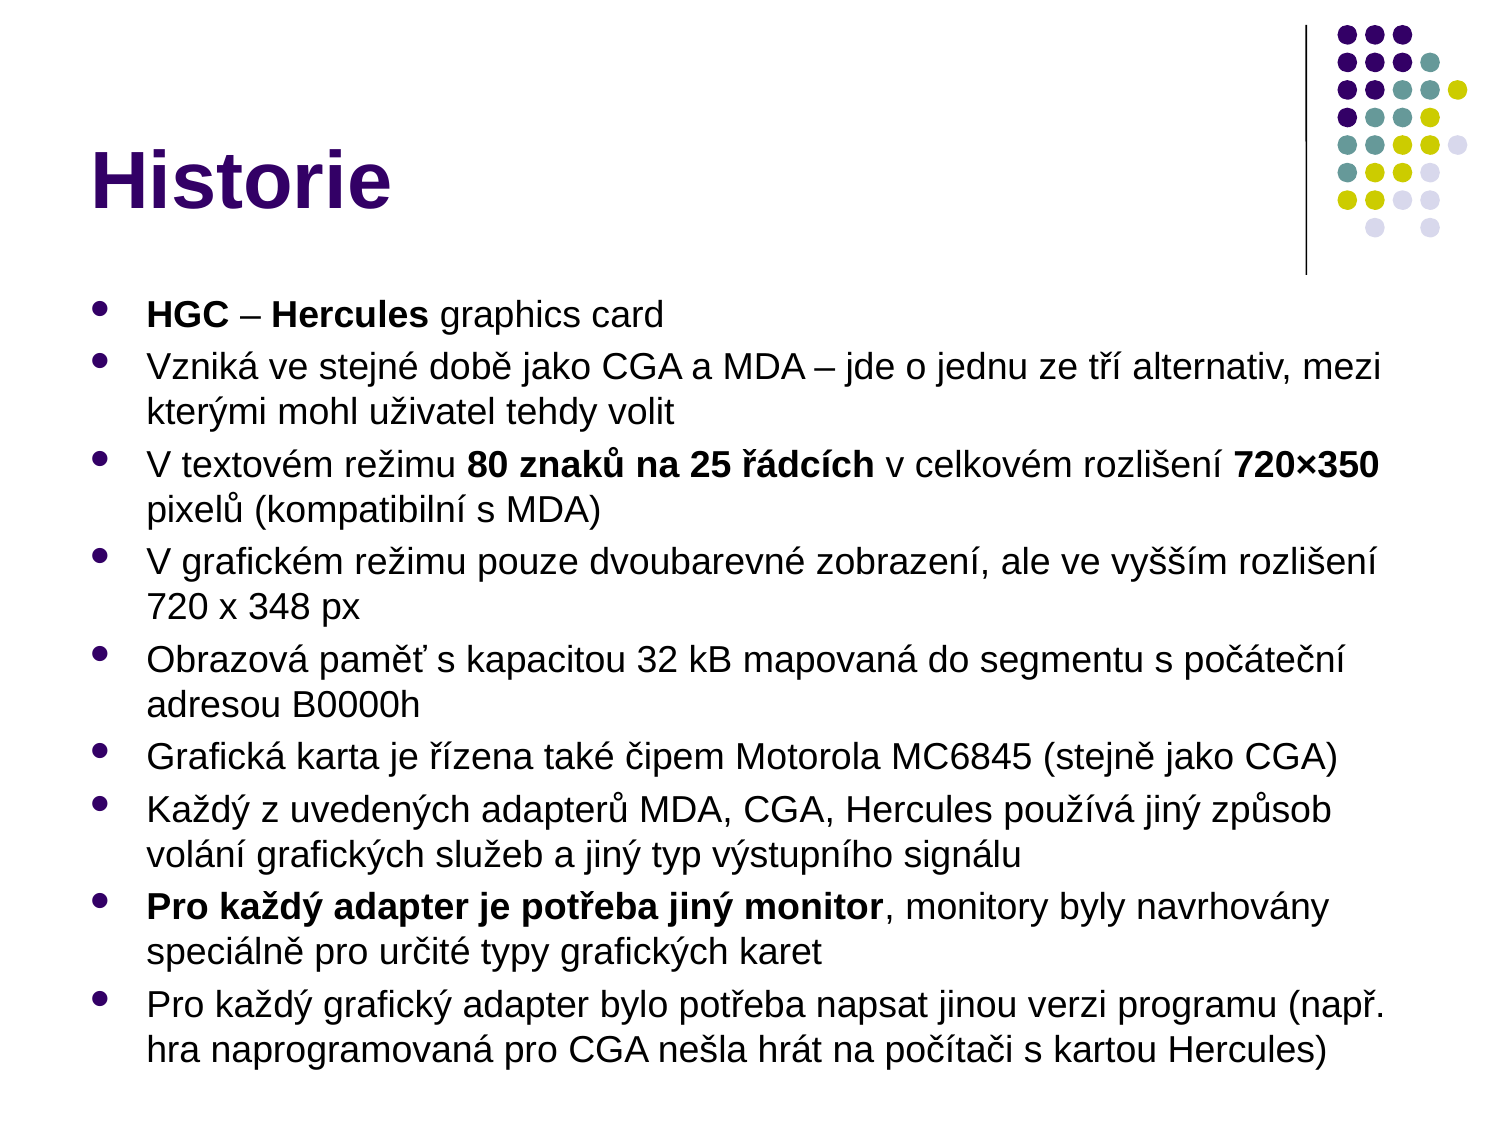

# Historie
HGC – Hercules graphics card
Vzniká ve stejné době jako CGA a MDA – jde o jednu ze tří alternativ, mezi kterými mohl uživatel tehdy volit
V textovém režimu 80 znaků na 25 řádcích v celkovém rozlišení 720×350 pixelů (kompatibilní s MDA)
V grafickém režimu pouze dvoubarevné zobrazení, ale ve vyšším rozlišení 720 x 348 px
Obrazová paměť s kapacitou 32 kB mapovaná do segmentu s počáteční adresou B0000h
Grafická karta je řízena také čipem Motorola MC6845 (stejně jako CGA)
Každý z uvedených adapterů MDA, CGA, Hercules používá jiný způsob volání grafických služeb a jiný typ výstupního signálu
Pro každý adapter je potřeba jiný monitor, monitory byly navrhovány speciálně pro určité typy grafických karet
Pro každý grafický adapter bylo potřeba napsat jinou verzi programu (např. hra naprogramovaná pro CGA nešla hrát na počítači s kartou Hercules)